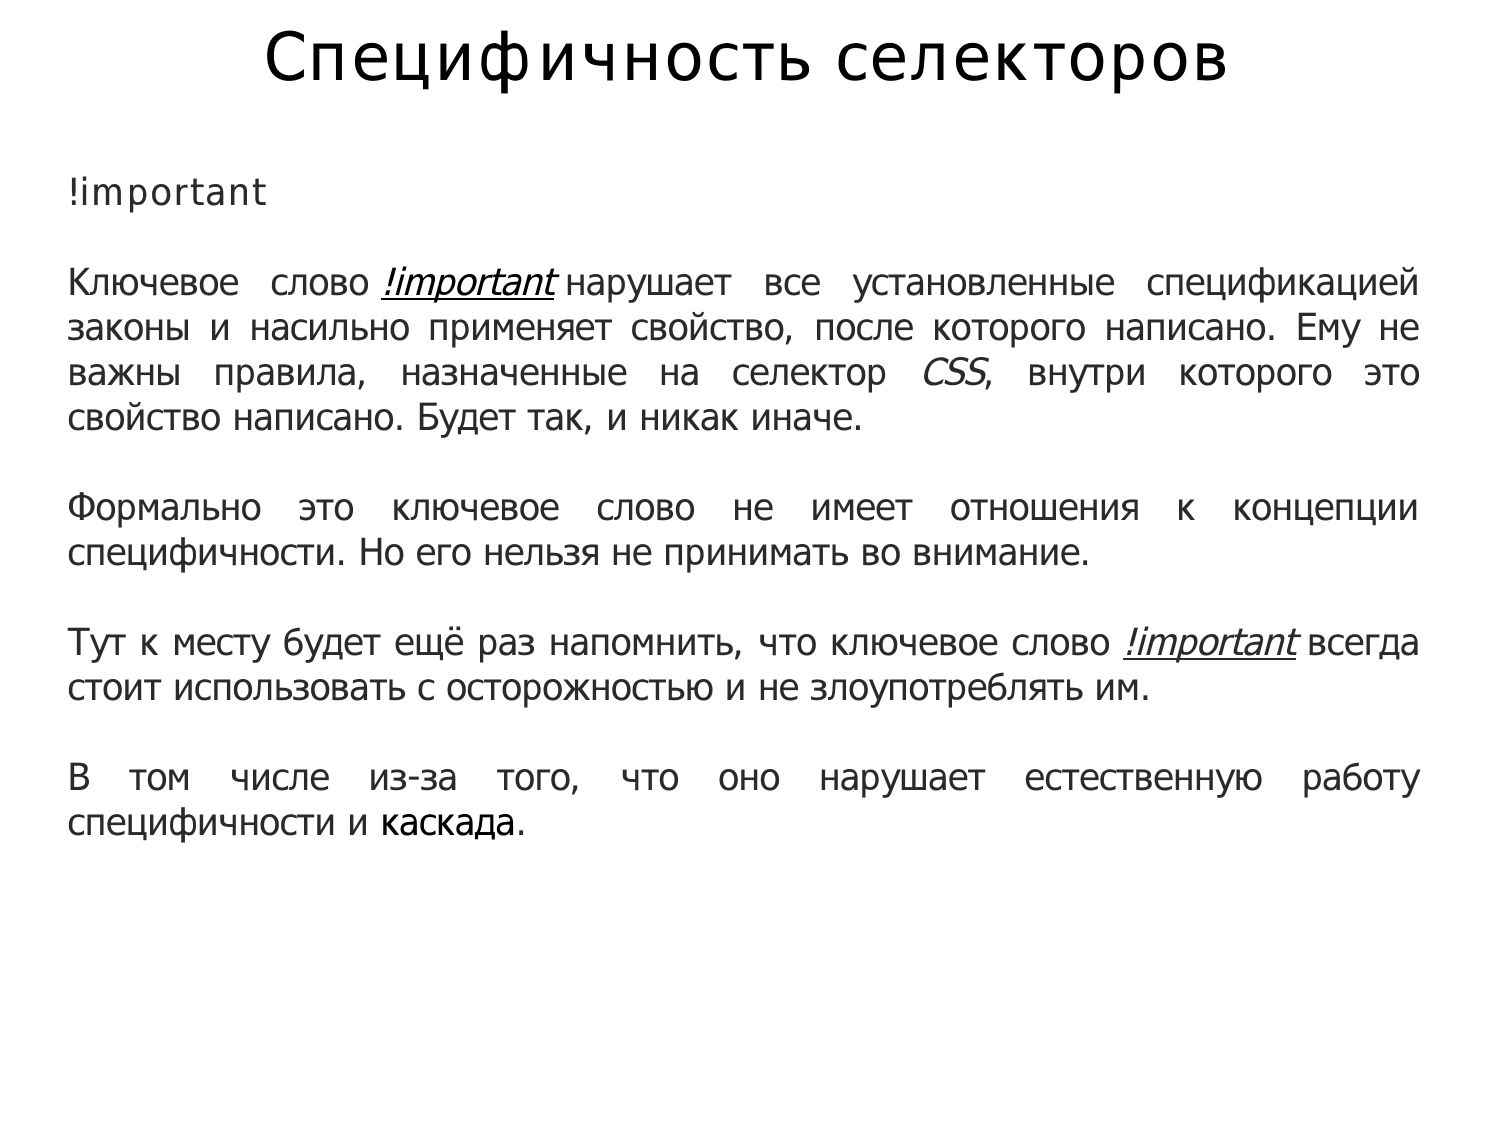

Специфичность селекторов
!important

Ключевое слово !important нарушает все установленные спецификацией законы и насильно применяет свойство, после которого написано. Ему не важны правила, назначенные на селектор CSS, внутри которого это свойство написано. Будет так, и никак иначе.

Формально это ключевое слово не имеет отношения к концепции специфичности. Но его нельзя не принимать во внимание.

Тут к месту будет ещё раз напомнить, что ключевое слово !important всегда стоит использовать с осторожностью и не злоупотреблять им.

В том числе из-за того, что оно нарушает естественную работу специфичности и каскада.